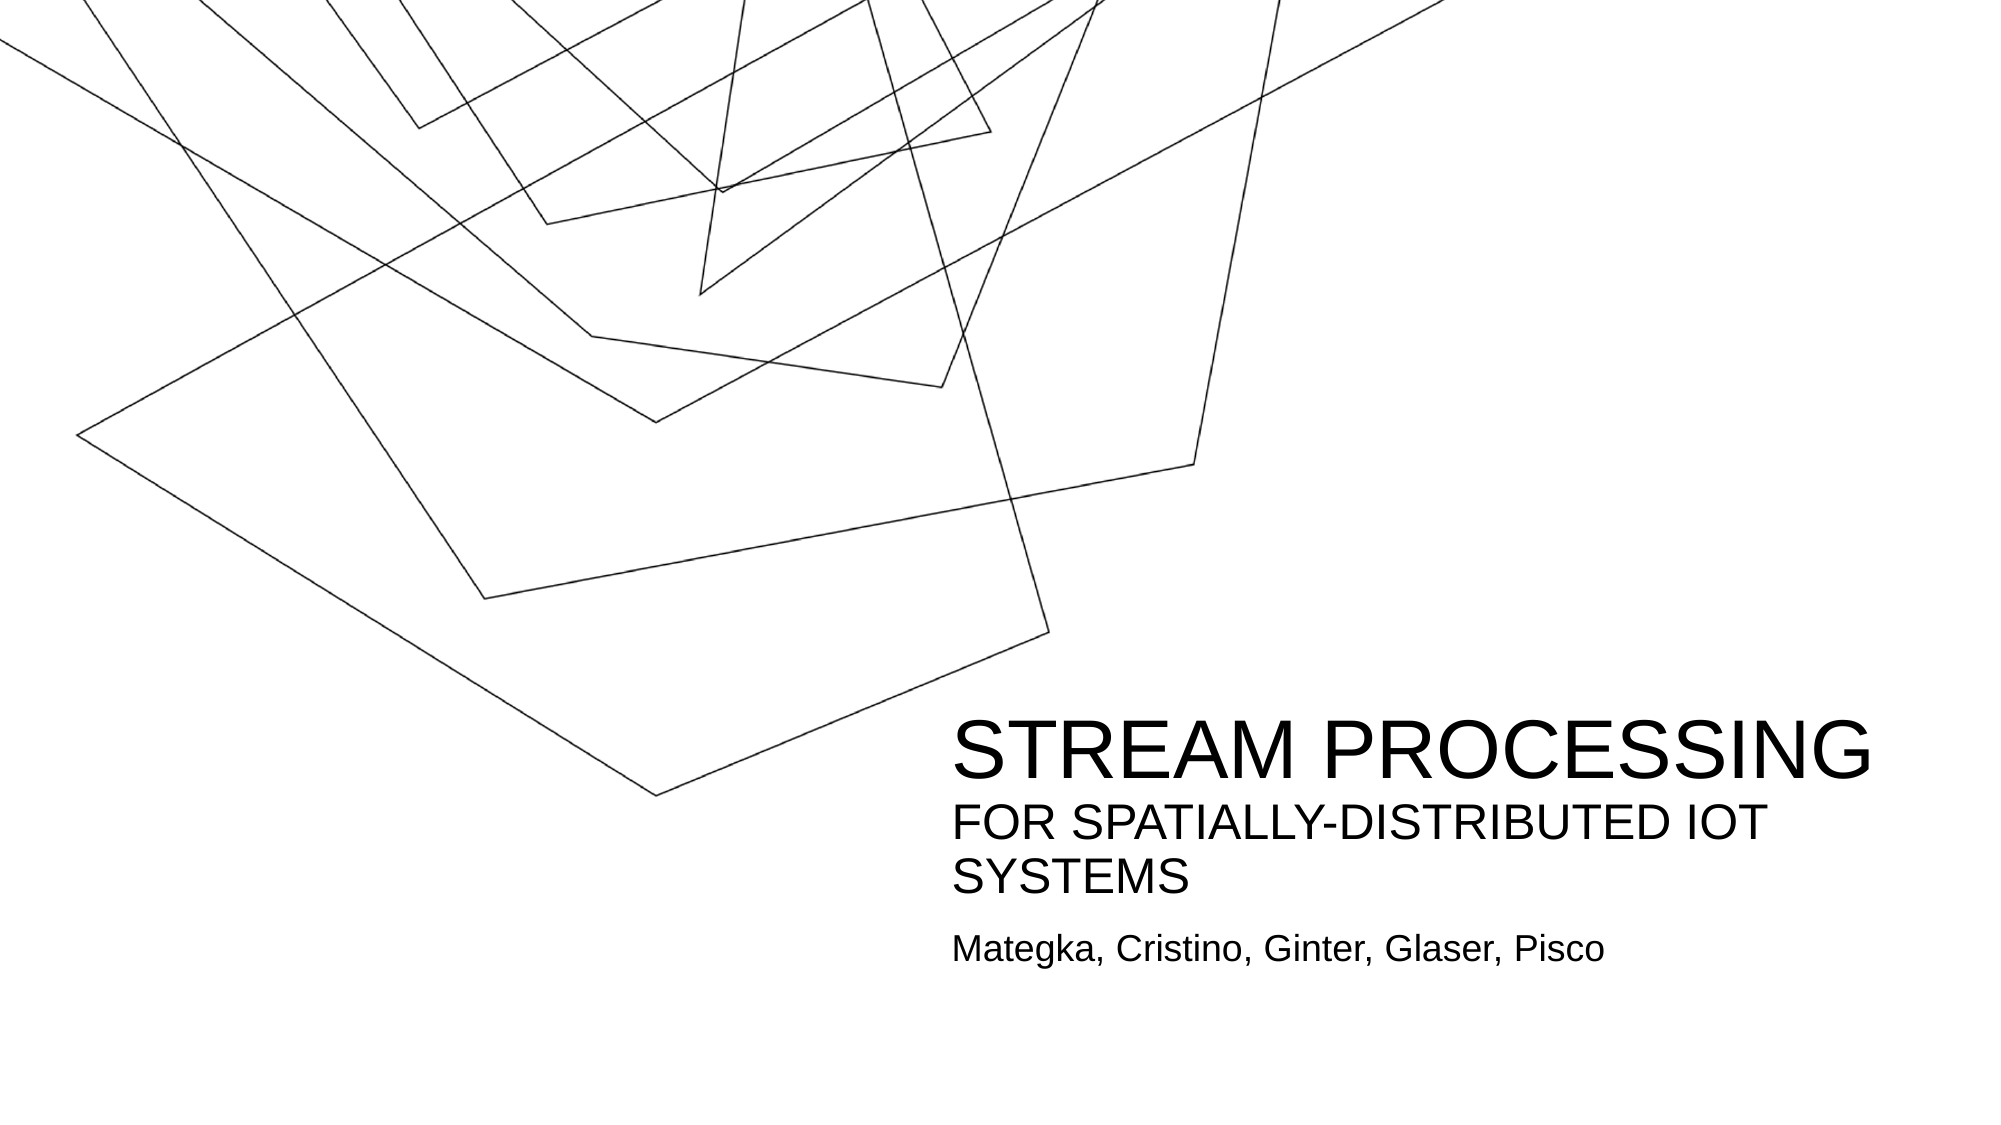

# Stream Processing for spatially-distributed IoT Systems
Mategka, Cristino, Ginter, Glaser, Pisco